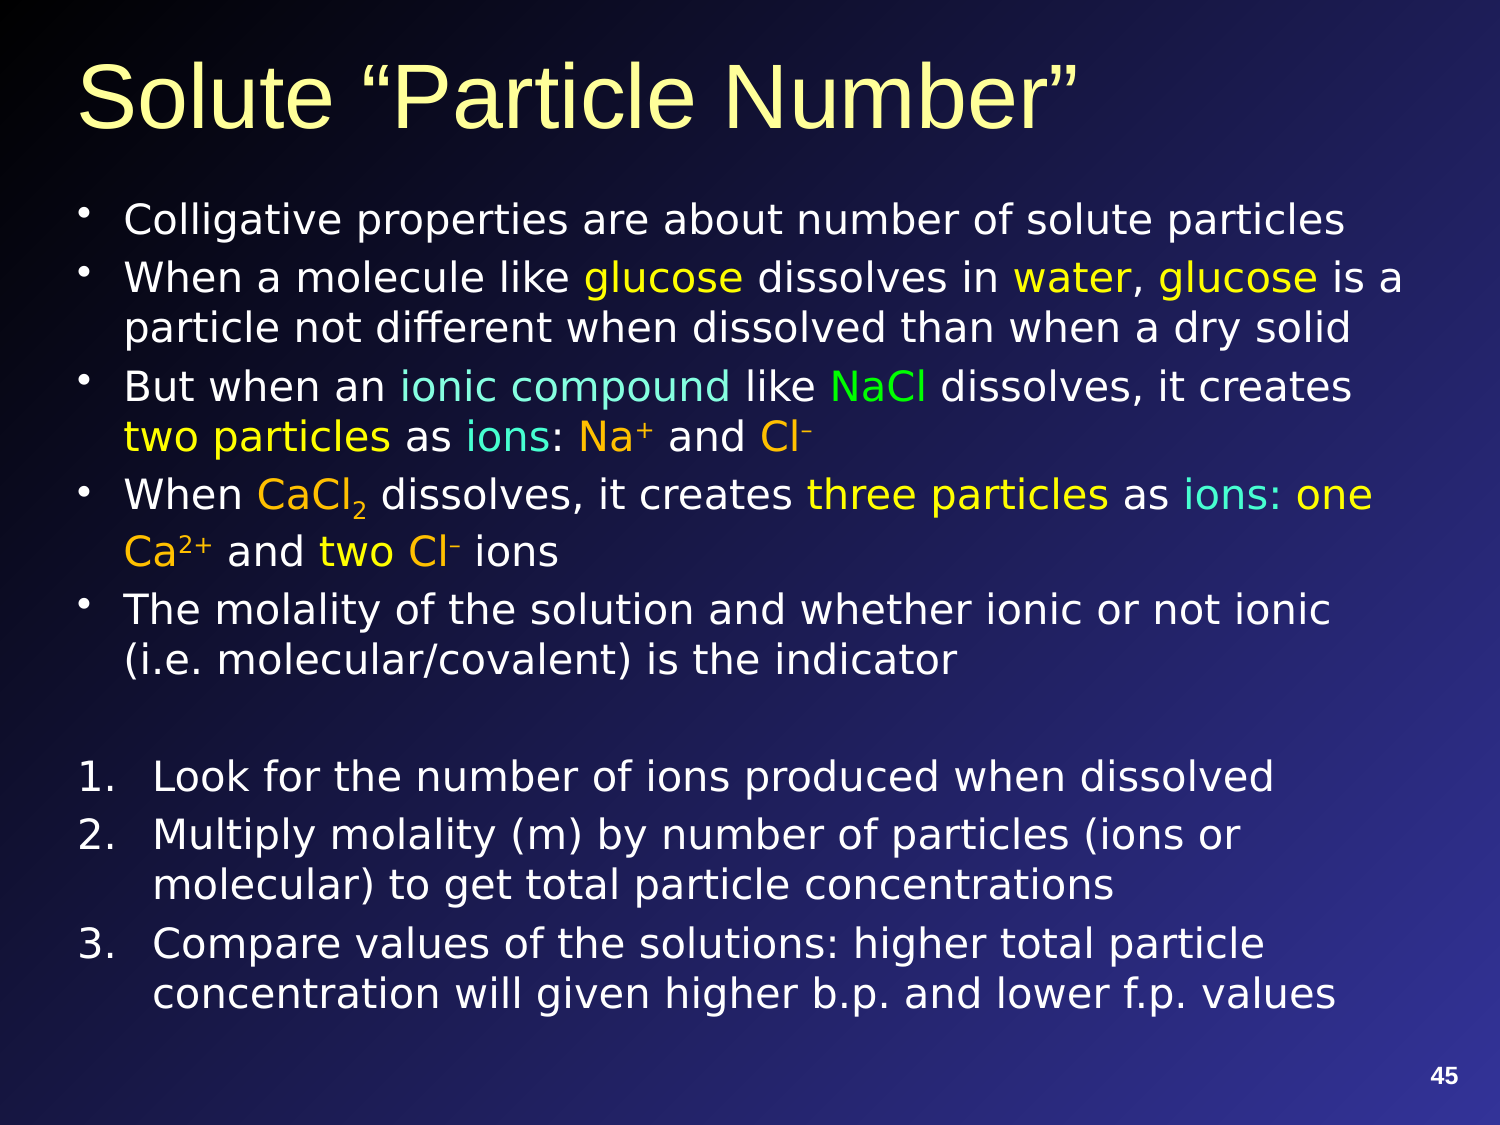

# Solute “Particle Number”
Colligative properties are about number of solute particles
When a molecule like glucose dissolves in water, glucose is a particle not different when dissolved than when a dry solid
But when an ionic compound like NaCl dissolves, it creates two particles as ions: Na+ and Cl–
When CaCl2 dissolves, it creates three particles as ions: one Ca2+ and two Cl– ions
The molality of the solution and whether ionic or not ionic (i.e. molecular/covalent) is the indicator

Look for the number of ions produced when dissolved
Multiply molality (m) by number of particles (ions or molecular) to get total particle concentrations
Compare values of the solutions: higher total particle concentration will given higher b.p. and lower f.p. values
45